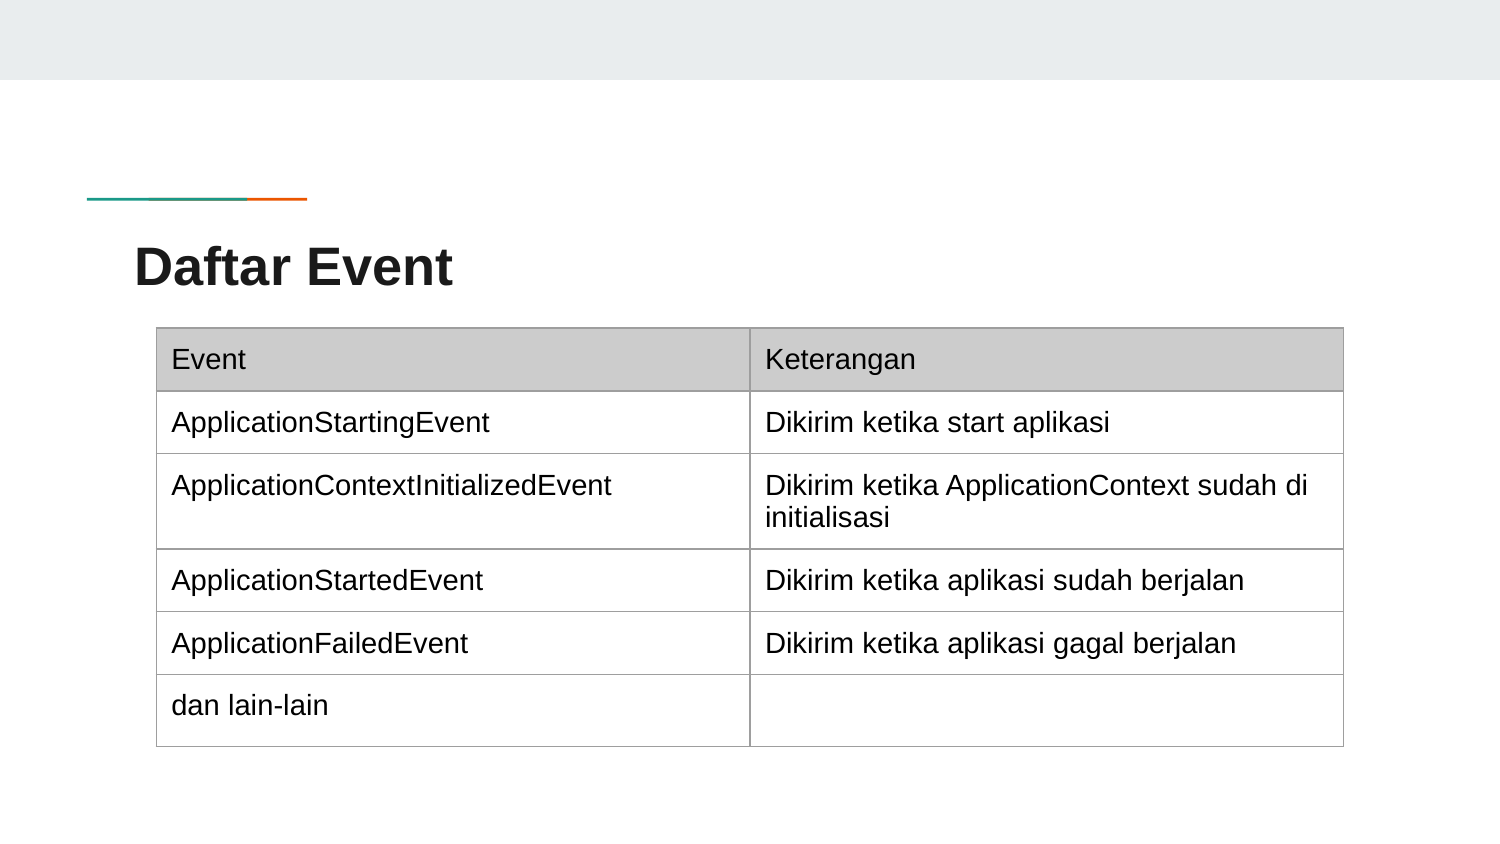

# Daftar Event
| Event | Keterangan |
| --- | --- |
| ApplicationStartingEvent | Dikirim ketika start aplikasi |
| ApplicationContextInitializedEvent | Dikirim ketika ApplicationContext sudah di initialisasi |
| ApplicationStartedEvent | Dikirim ketika aplikasi sudah berjalan |
| ApplicationFailedEvent | Dikirim ketika aplikasi gagal berjalan |
| dan lain-lain |  |